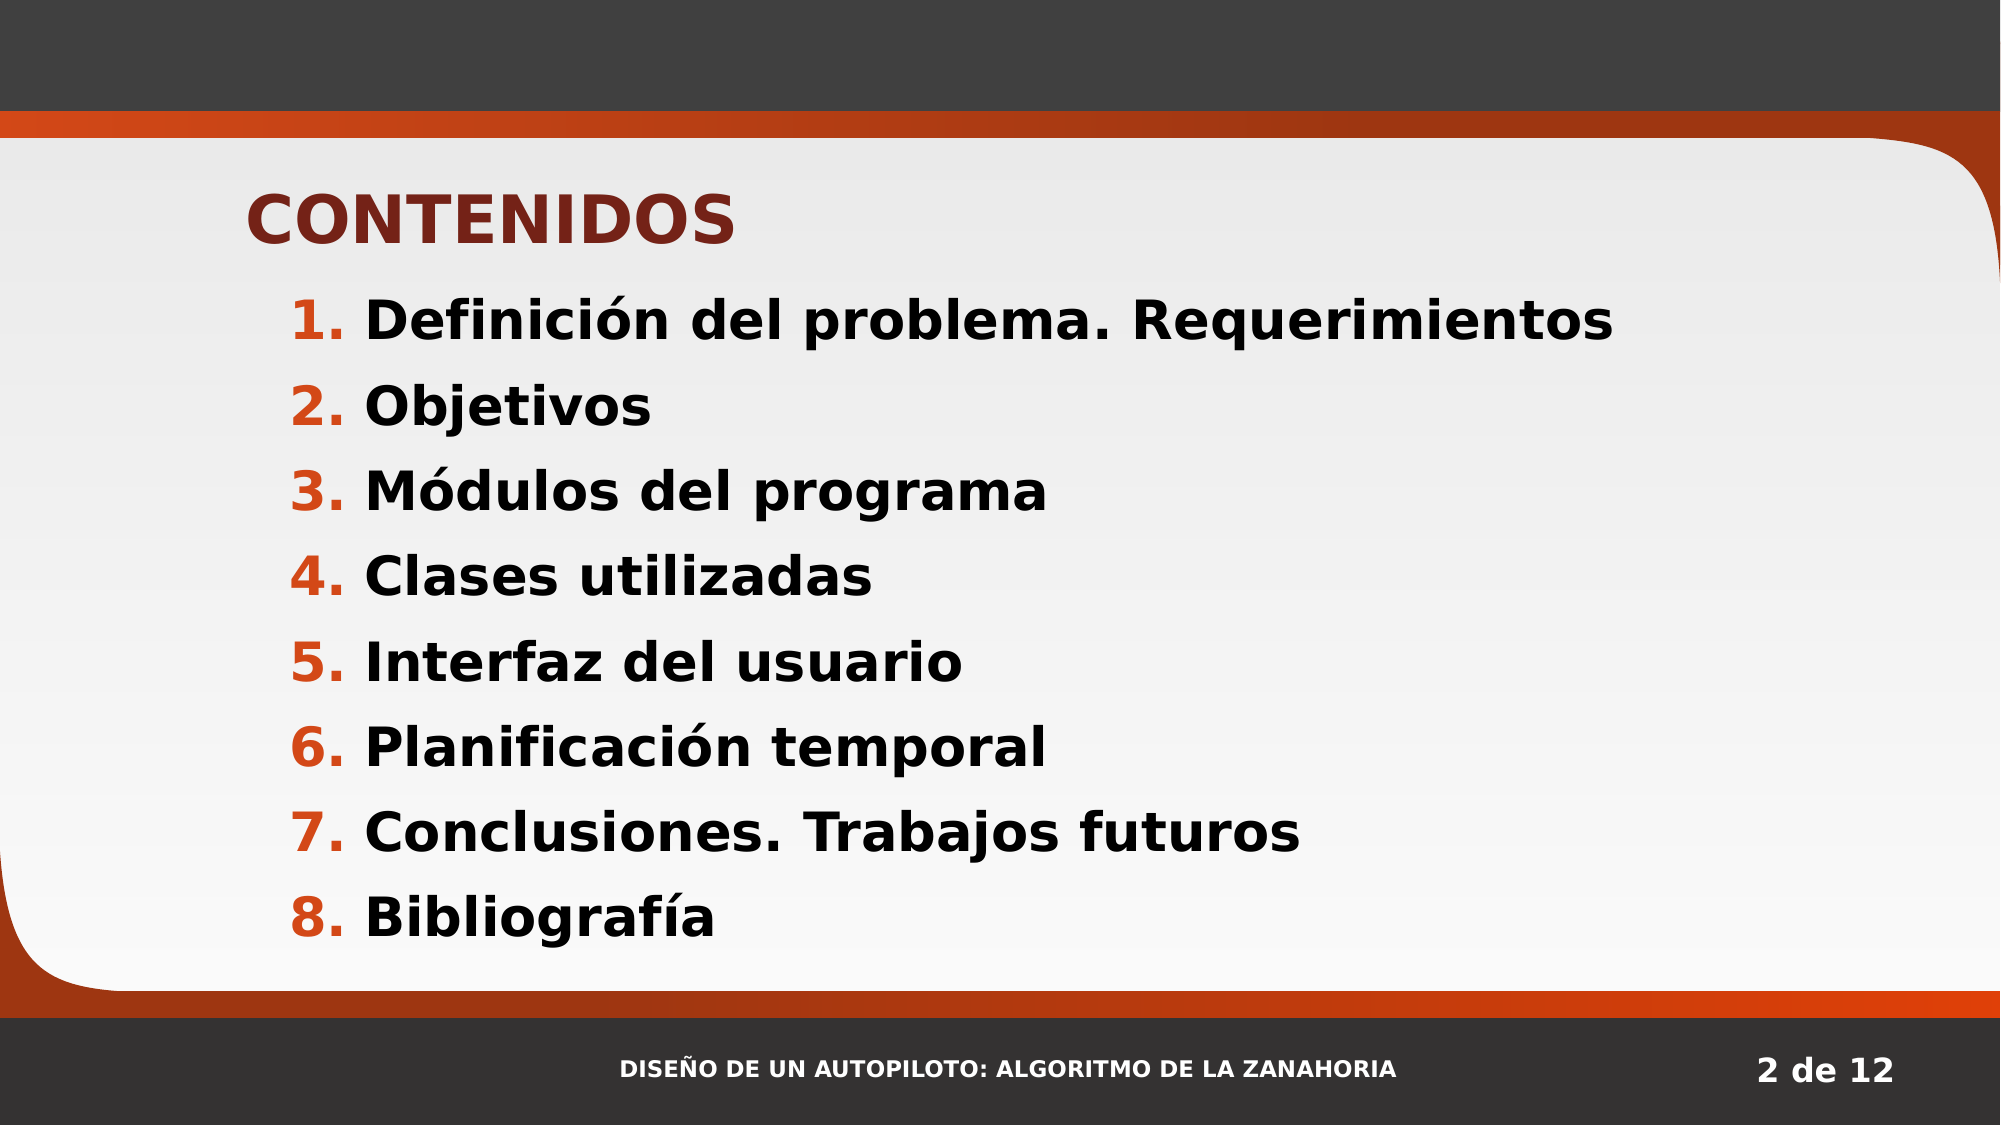

CONTENIDOS
Definición del problema. Requerimientos
Objetivos
Módulos del programa
Clases utilizadas
Interfaz del usuario
Planificación temporal
Conclusiones. Trabajos futuros
Bibliografía

Diseño de un autopiloto: Algoritmo de la zanahoria
2 de 12